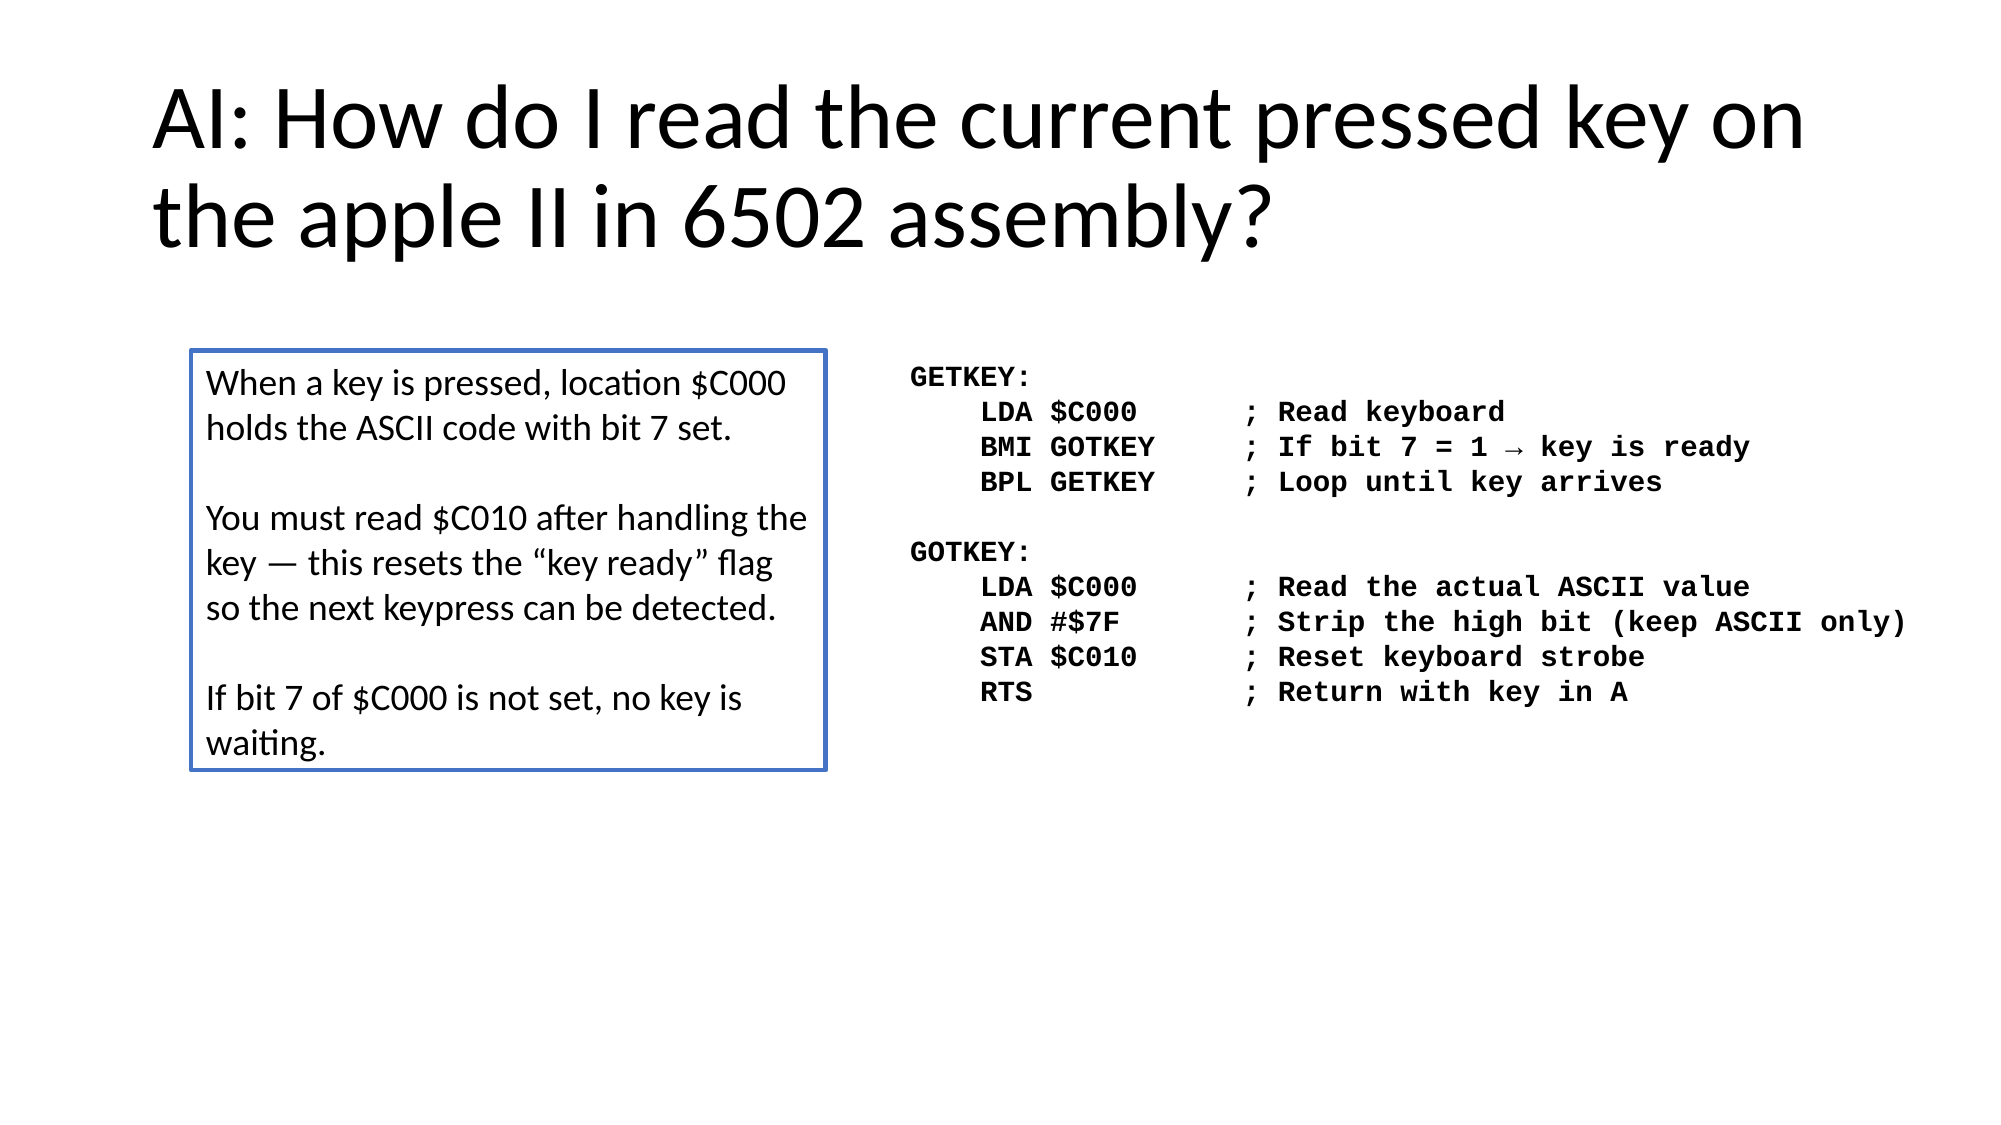

# AI: How do I read the current pressed key on the apple II in 6502 assembly?
When a key is pressed, location $C000 holds the ASCII code with bit 7 set.

You must read $C010 after handling the key — this resets the “key ready” flag so the next keypress can be detected.

If bit 7 of $C000 is not set, no key is waiting.
GETKEY:
    LDA $C000      ; Read keyboard
    BMI GOTKEY     ; If bit 7 = 1 → key is ready
    BPL GETKEY     ; Loop until key arrives

GOTKEY:
    LDA $C000      ; Read the actual ASCII value
    AND #$7F       ; Strip the high bit (keep ASCII only)
    STA $C010      ; Reset keyboard strobe
    RTS            ; Return with key in A